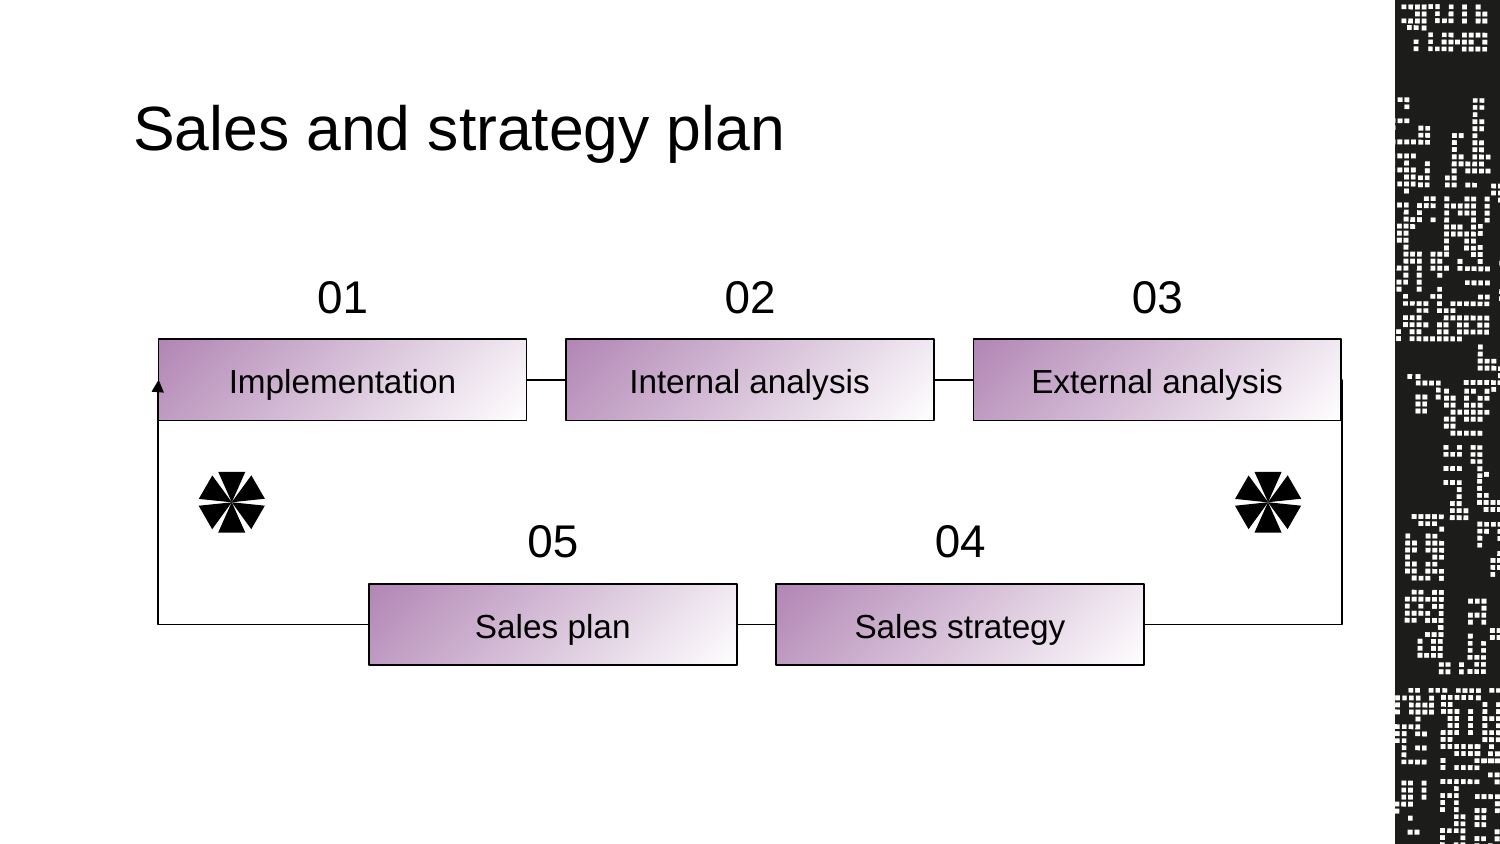

# Sales and strategy plan
01
02
03
Implementation
Internal analysis
External analysis

05
04
Sales plan
Sales strategy